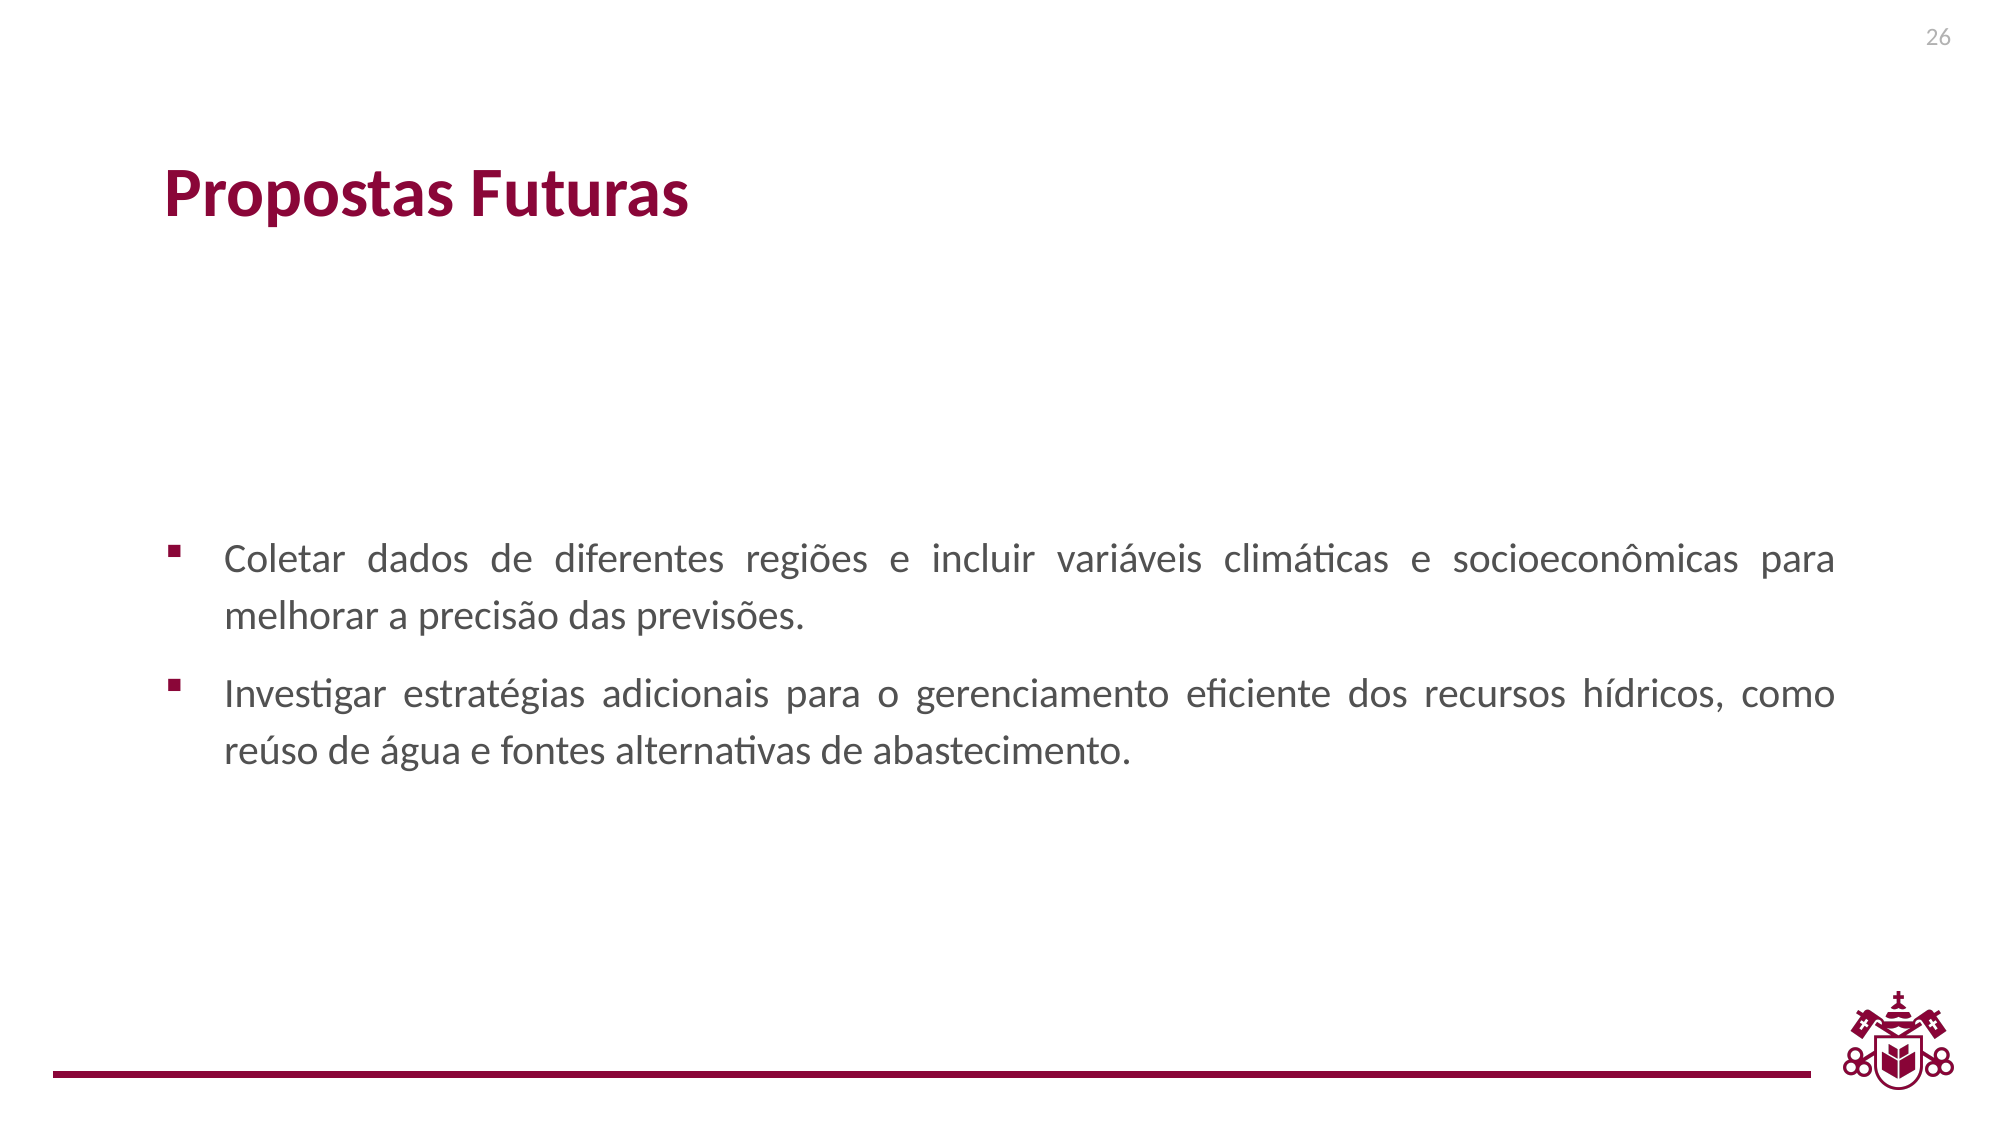

26
Propostas Futuras
Coletar dados de diferentes regiões e incluir variáveis climáticas e socioeconômicas para melhorar a precisão das previsões.
Investigar estratégias adicionais para o gerenciamento eficiente dos recursos hídricos, como reúso de água e fontes alternativas de abastecimento.